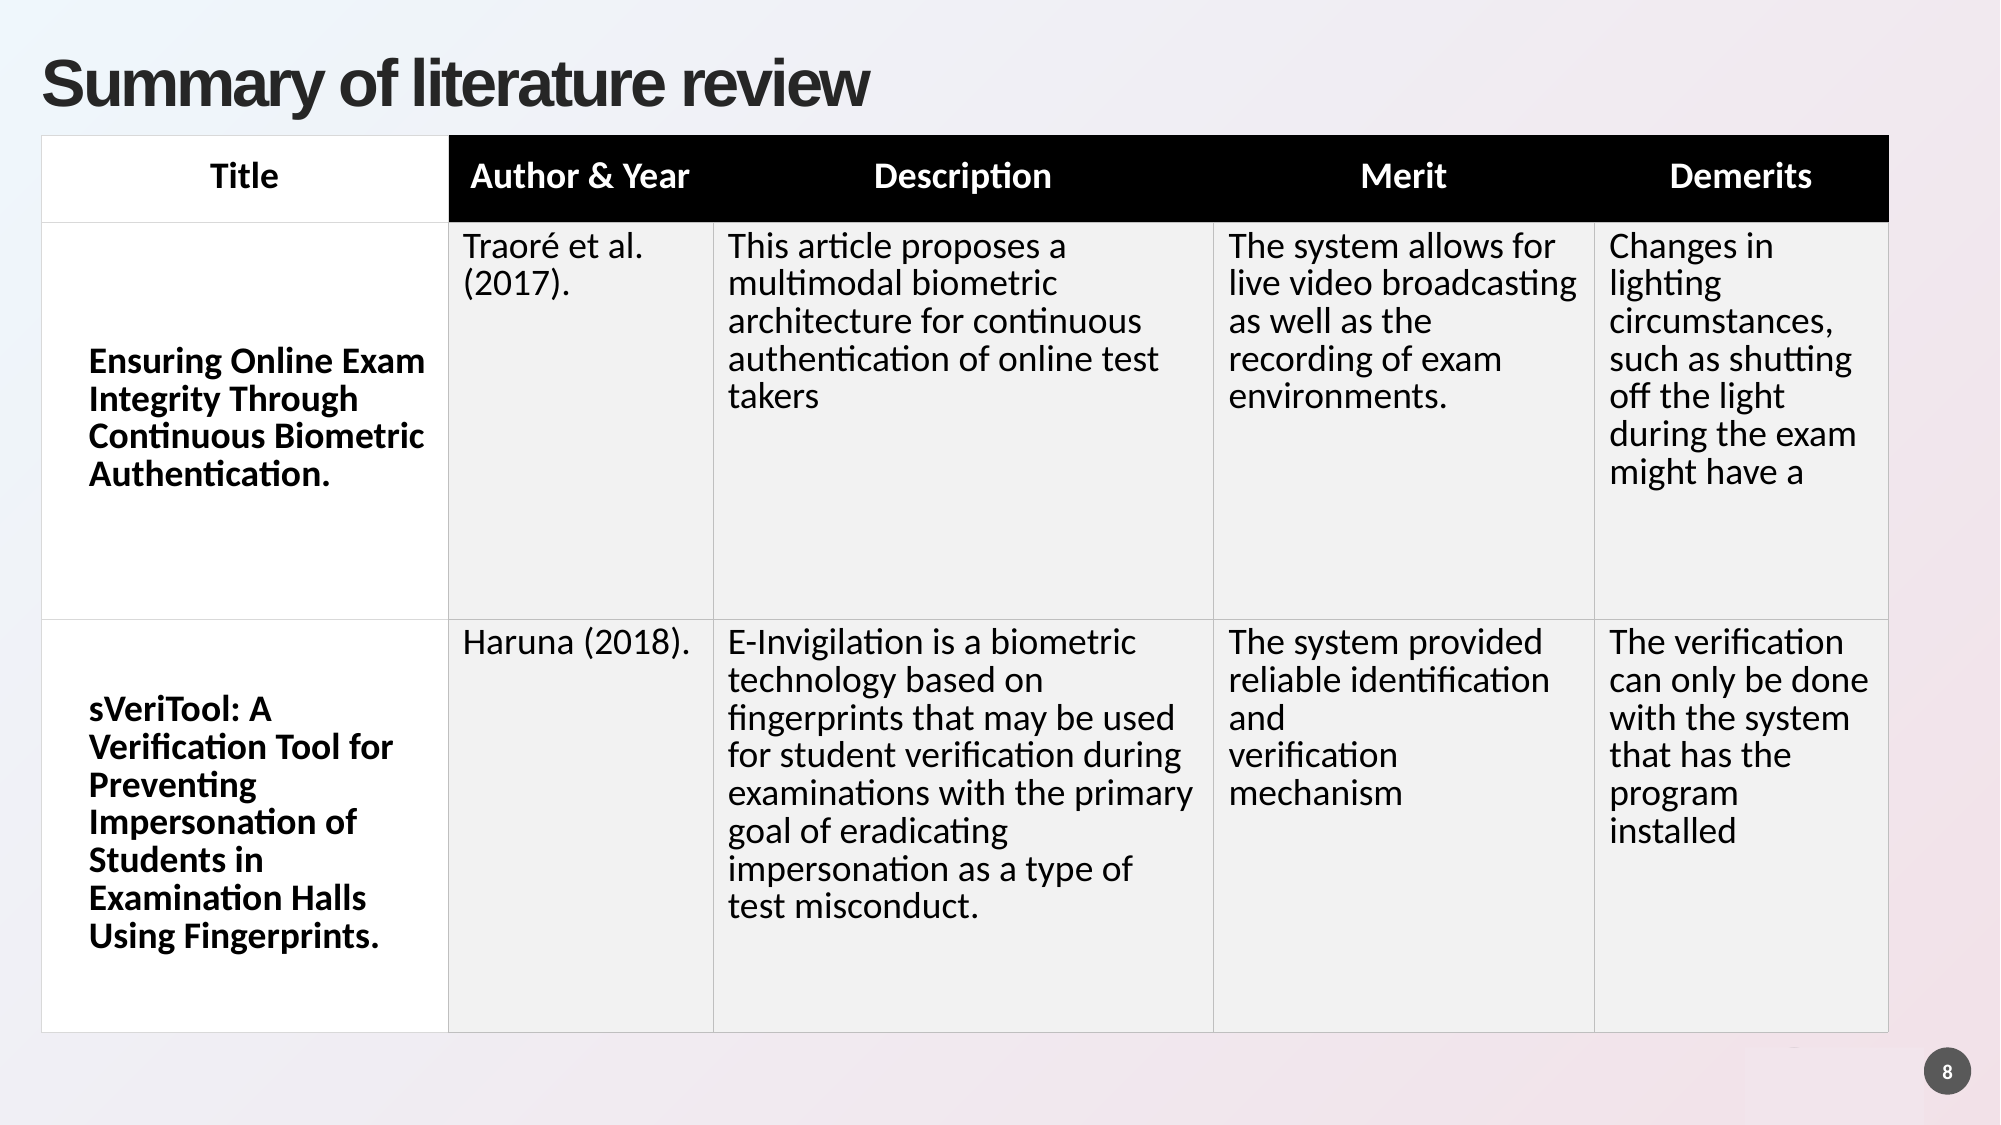

# Summary of literature review
| Title | Author & Year | Description | Merit | Demerits |  |
| --- | --- | --- | --- | --- | --- |
| Ensuring Online Exam Integrity Through Continuous Biometric Authentication. | Traoré et al. (2017). | This article proposes a multimodal biometric architecture for continuous authentication of online test takers | The system allows for live video broadcasting as well as the recording of exam environments. | Changes in lighting circumstances, such as shutting off the light during the exam might have a |  |
| sVeriTool: A Verification Tool for Preventing Impersonation of Students in Examination Halls Using Fingerprints. | Haruna (2018). | E-Invigilation is a biometric technology based on fingerprints that may be used for student verification during examinations with the primary goal of eradicating impersonation as a type of test misconduct. | The system provided reliable identification and verification mechanism | The verification can only be done with the system that has the program installed |  |

8